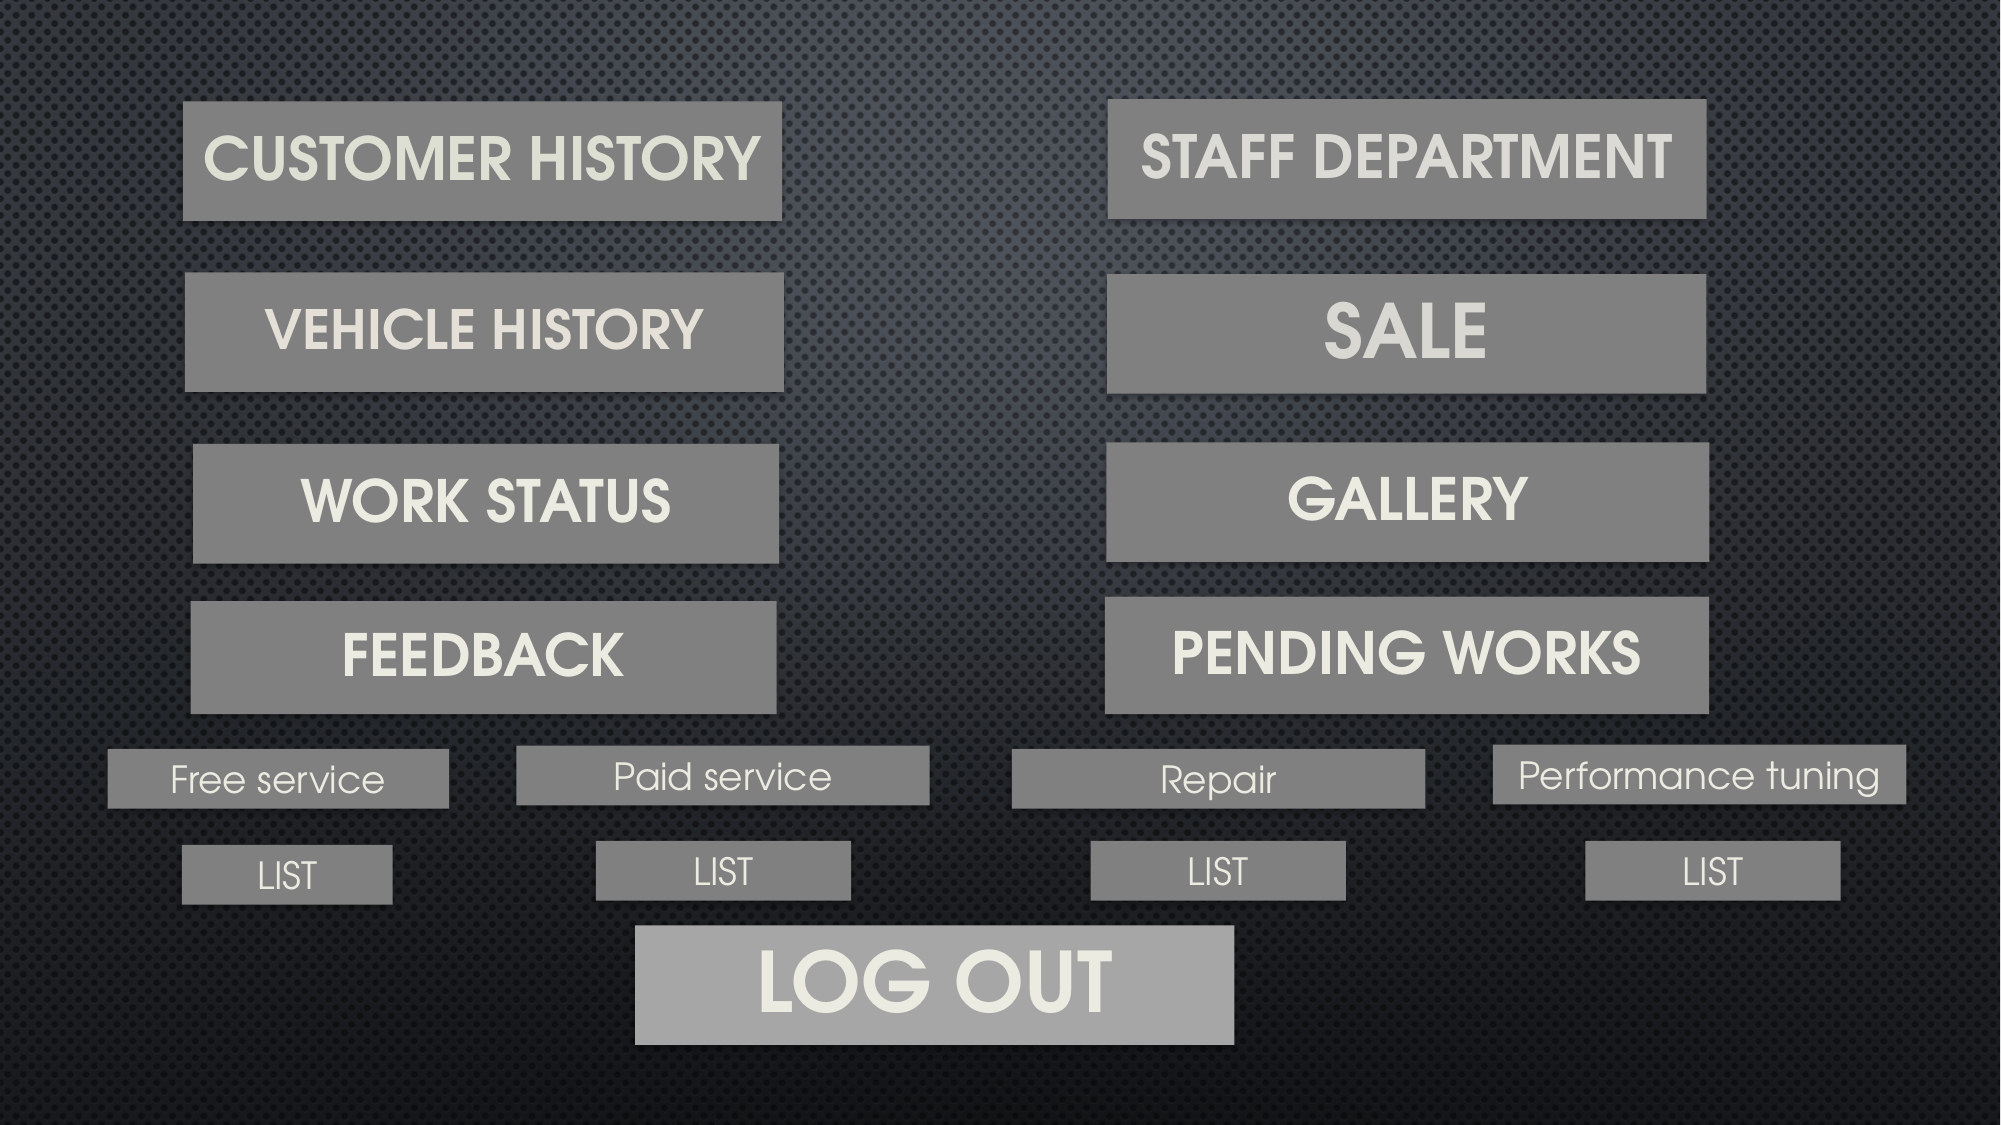

Staff department
customer history
VEHICLE history
Sale
gallery
Work status
Pending works
feedback
Performance tuning
Paid service
Repair
Free service
LIST
LIST
LIST
LIST
LOG OUT